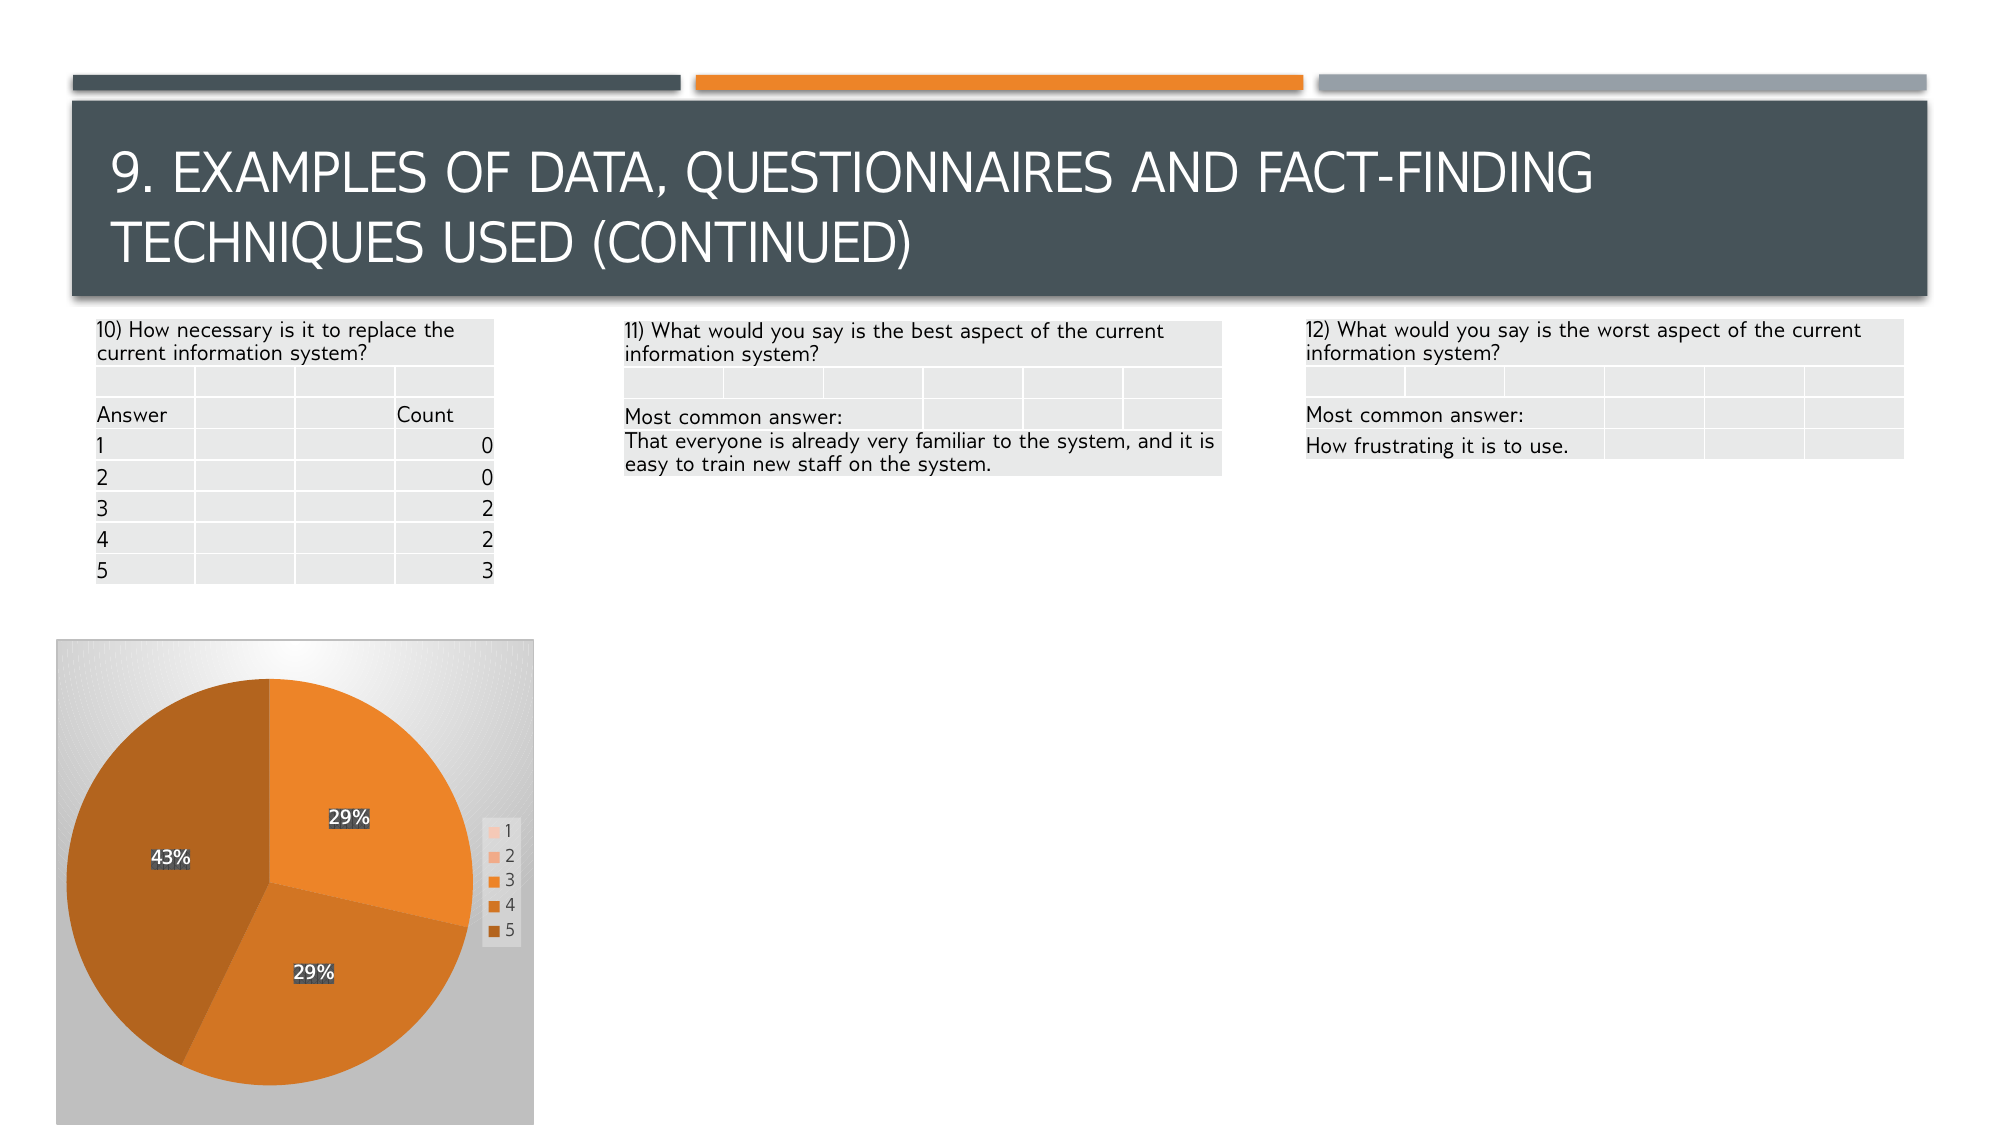

# 9. Examples of data, questionnaires and fact-finding techniques used (Continued)
| 10) How necessary is it to replace the current information system? |  |  |  |
| --- | --- | --- | --- |
|  |  |  |  |
| Answer |  |  | Count |
| 1 |  |  | 0 |
| 2 |  |  | 0 |
| 3 |  |  | 2 |
| 4 |  |  | 2 |
| 5 |  |  | 3 |
| 12) What would you say is the worst aspect of the current information system? |  |  |  |  |  |
| --- | --- | --- | --- | --- | --- |
|  |  |  |  |  |  |
| Most common answer: |  |  |  |  |  |
| How frustrating it is to use. |  |  |  |  |  |
| 11) What would you say is the best aspect of the current information system? |  |  |  |  |  |
| --- | --- | --- | --- | --- | --- |
|  |  |  |  |  |  |
| Most common answer: |  |  |  |  |  |
| That everyone is already very familiar to the system, and it is easy to train new staff on the system. |  |  |  |  |  |

### Chart

| Category | 1 |
|---|---|